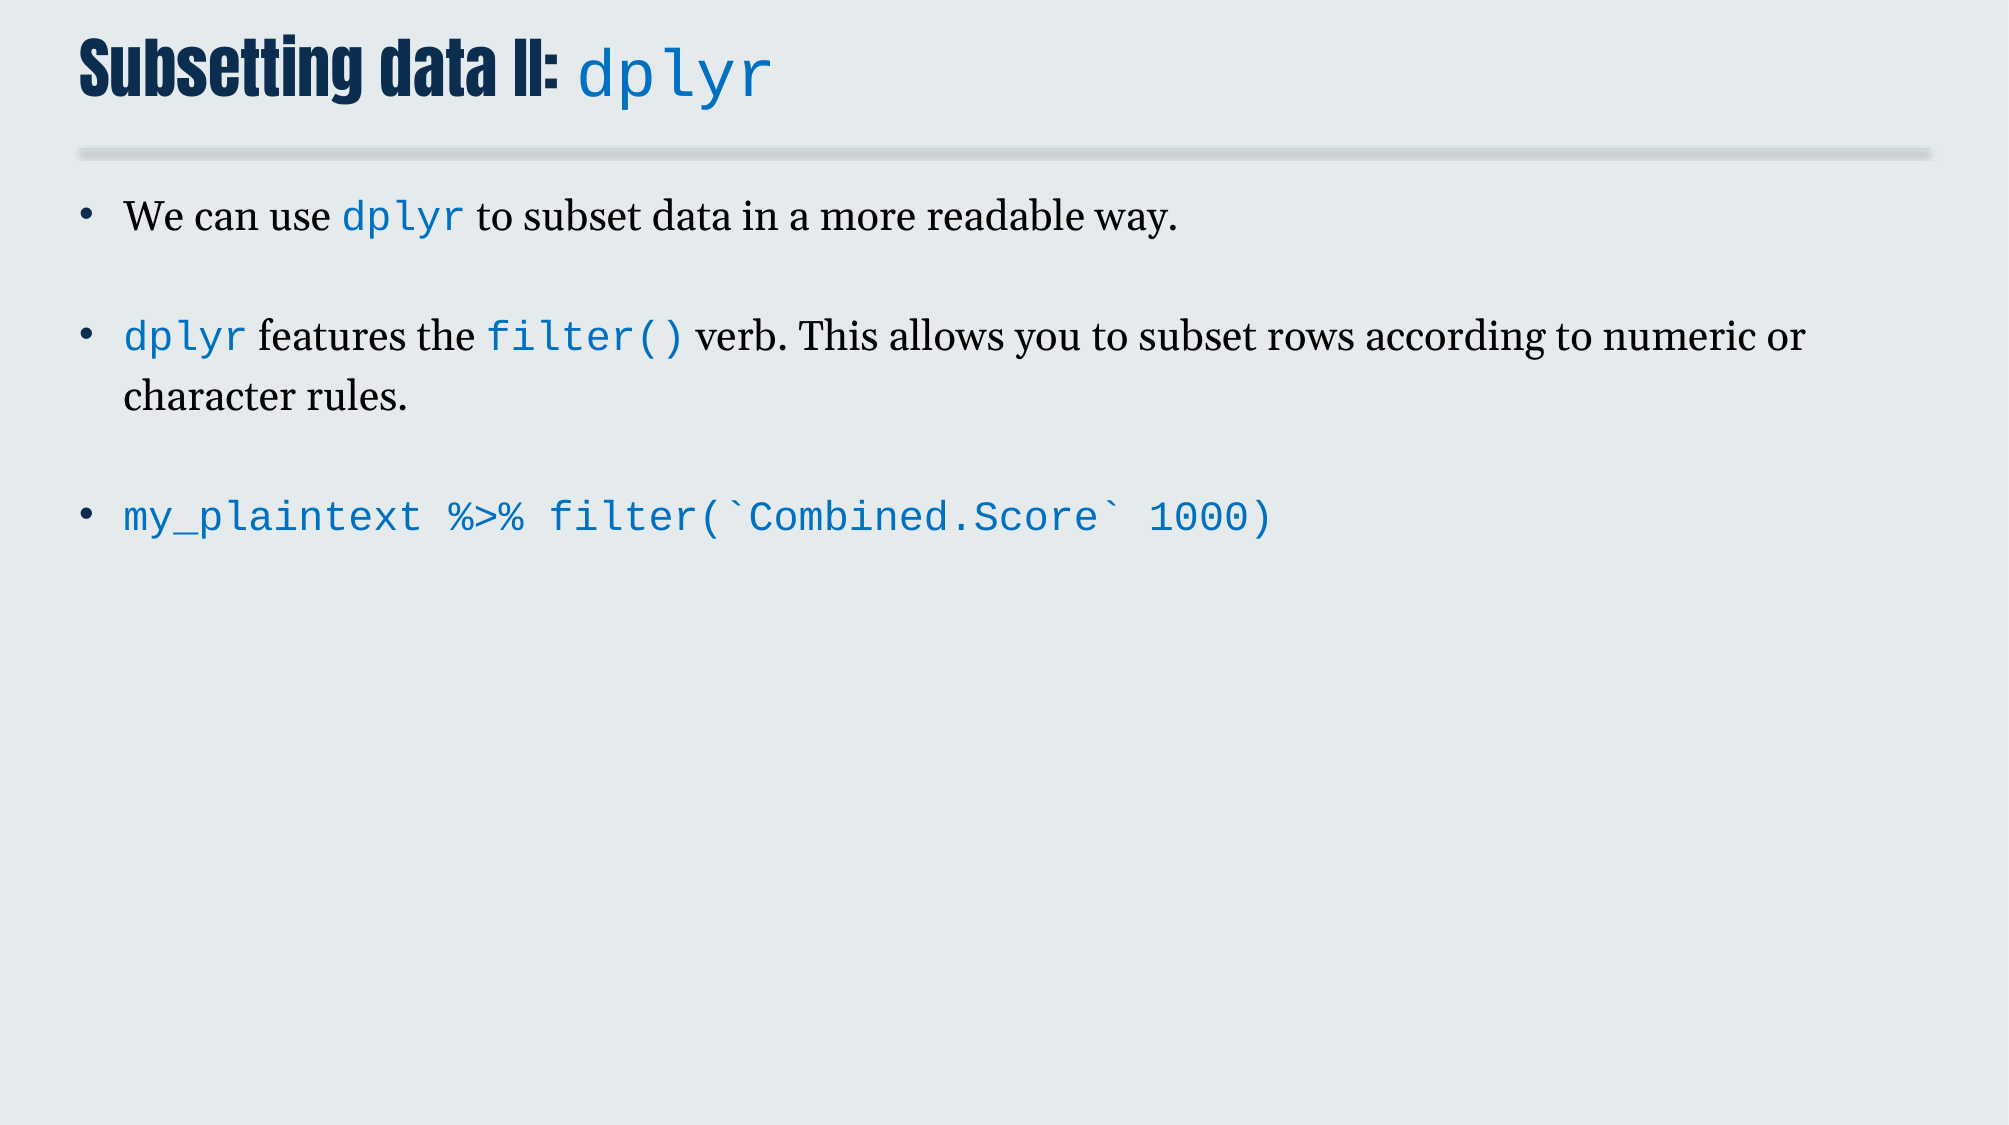

# Subsetting data II: dplyr
We can use dplyr to subset data in a more readable way.

dplyr features the filter() verb. This allows you to subset rows according to numeric or character rules.

my_plaintext %>% filter(`Combined.Score` 1000)